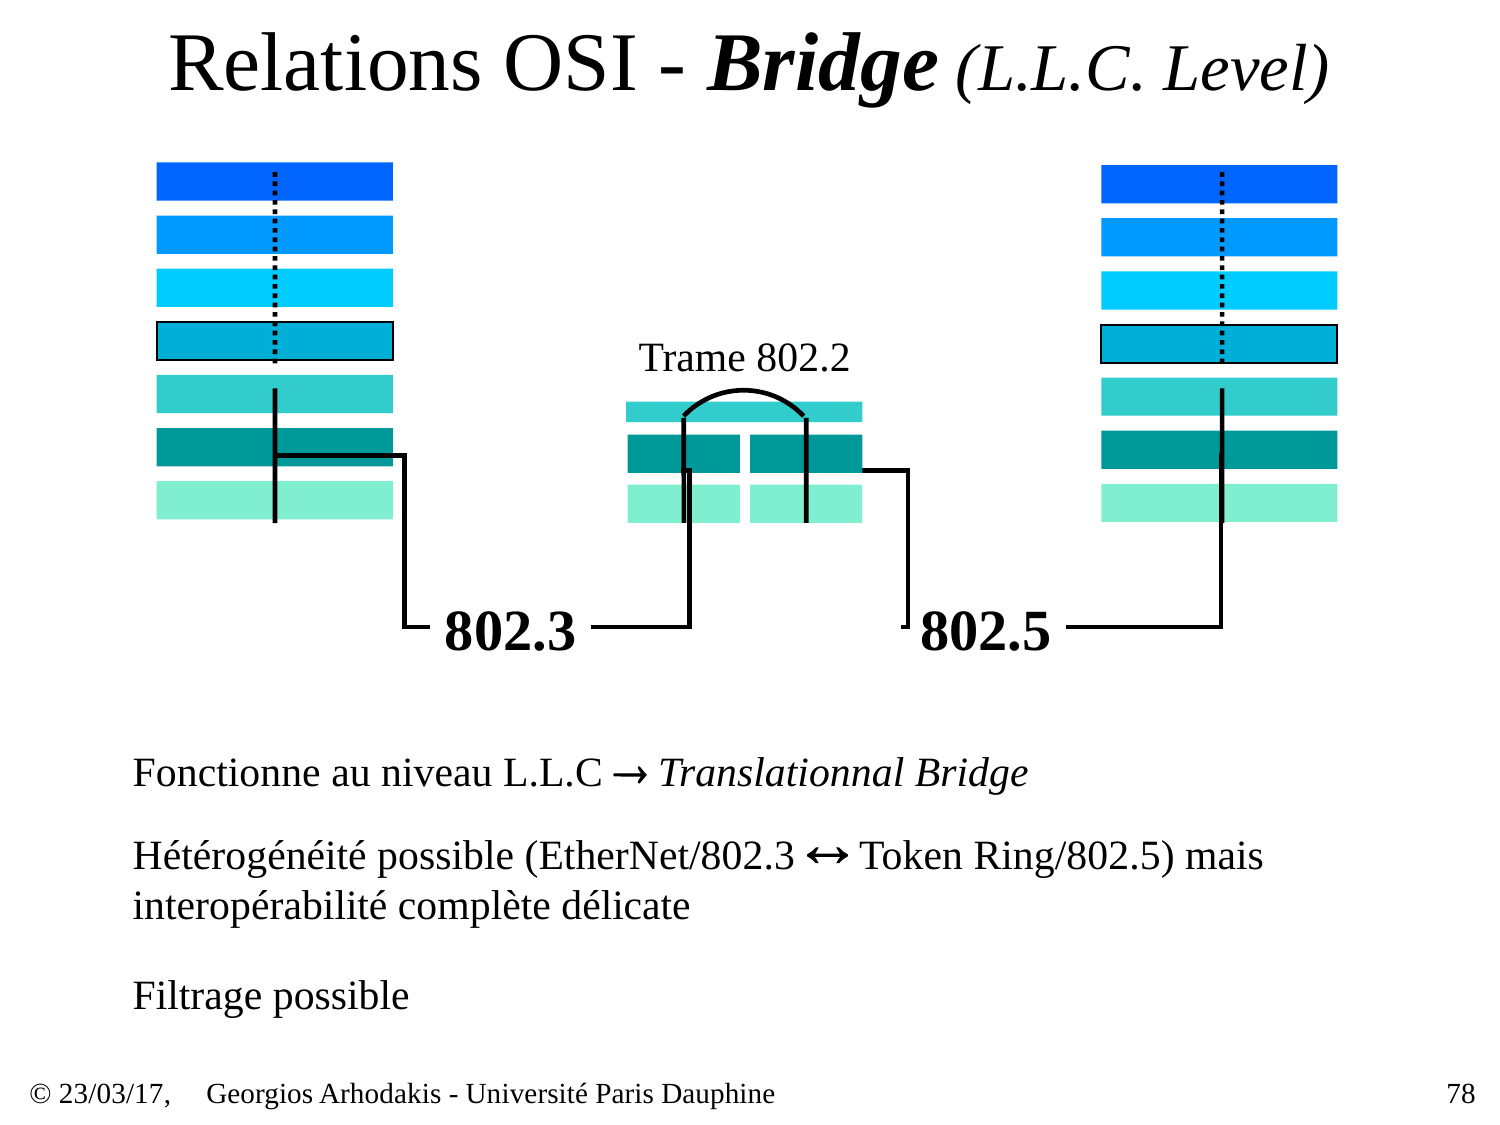

# Relations OSI - Bridge (L.L.C. Level)

Trame 802.2

802.3
802.5
Fonctionne au niveau L.L.C → Translationnal Bridge
Hétérogénéité possible (EtherNet/802.3 ↔ Token Ring/802.5) mais interopérabilité complète délicate
Filtrage possible
© 23/03/17,
Georgios Arhodakis - Université Paris Dauphine
78